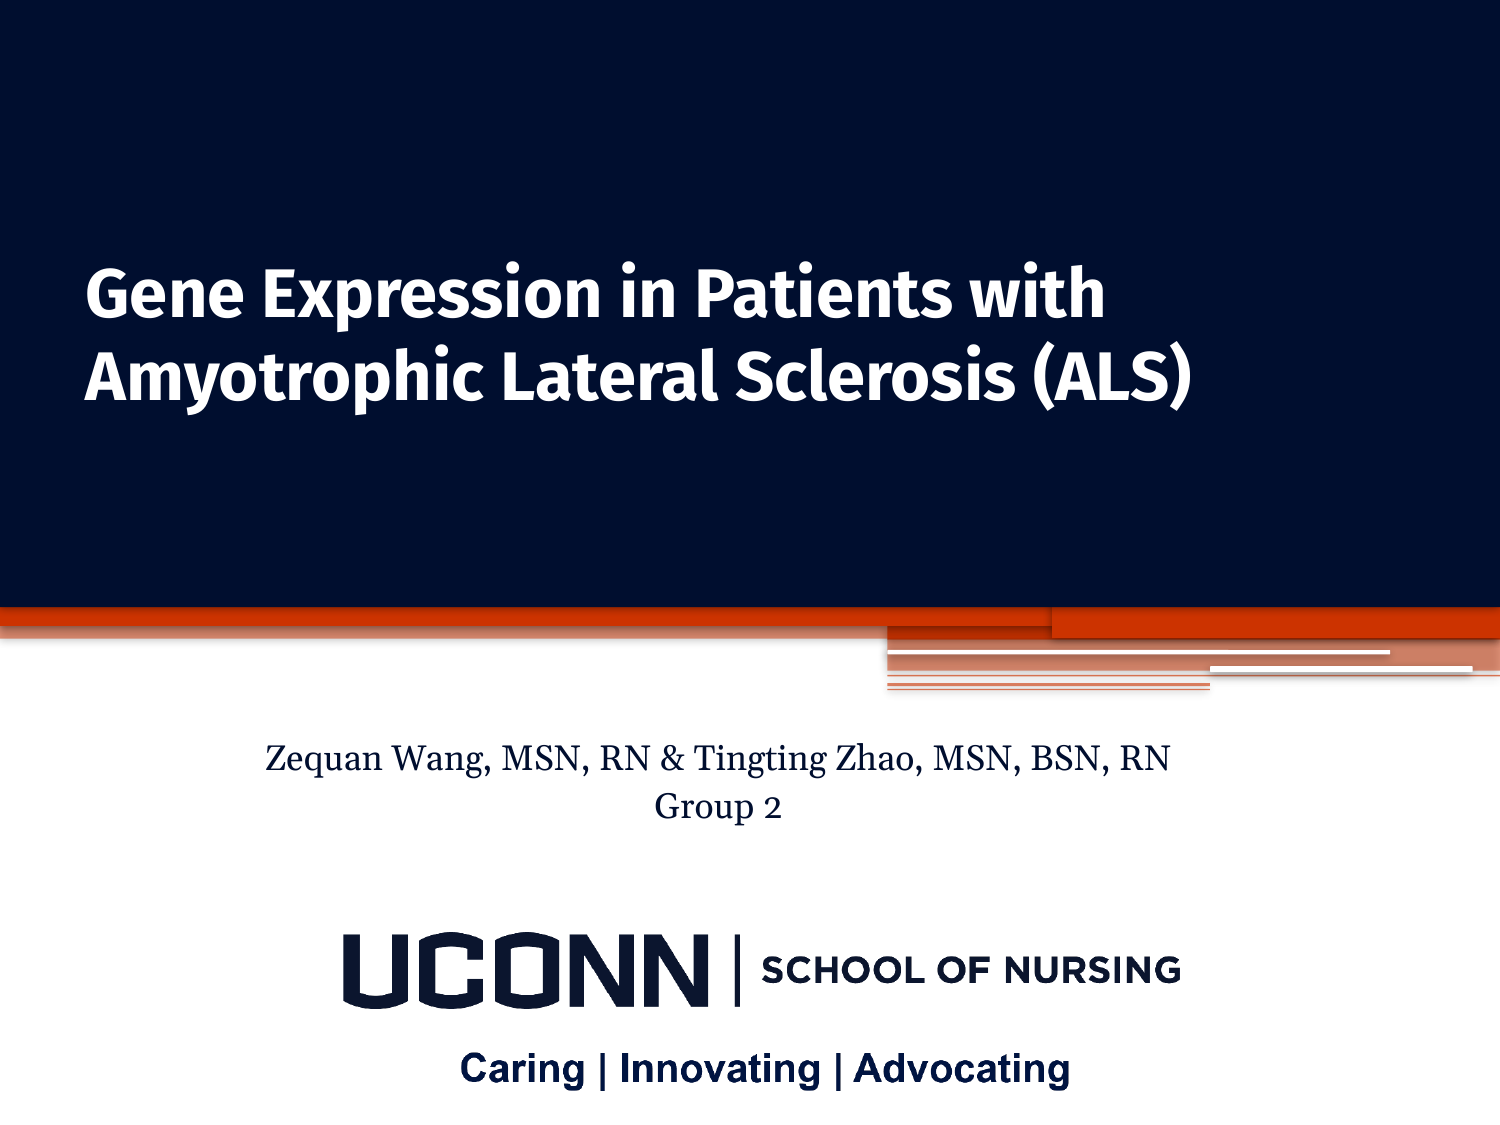

# Gene Expression in Patients with Amyotrophic Lateral Sclerosis (ALS)
Zequan Wang, MSN, RN & Tingting Zhao, MSN, BSN, RN
Group 2